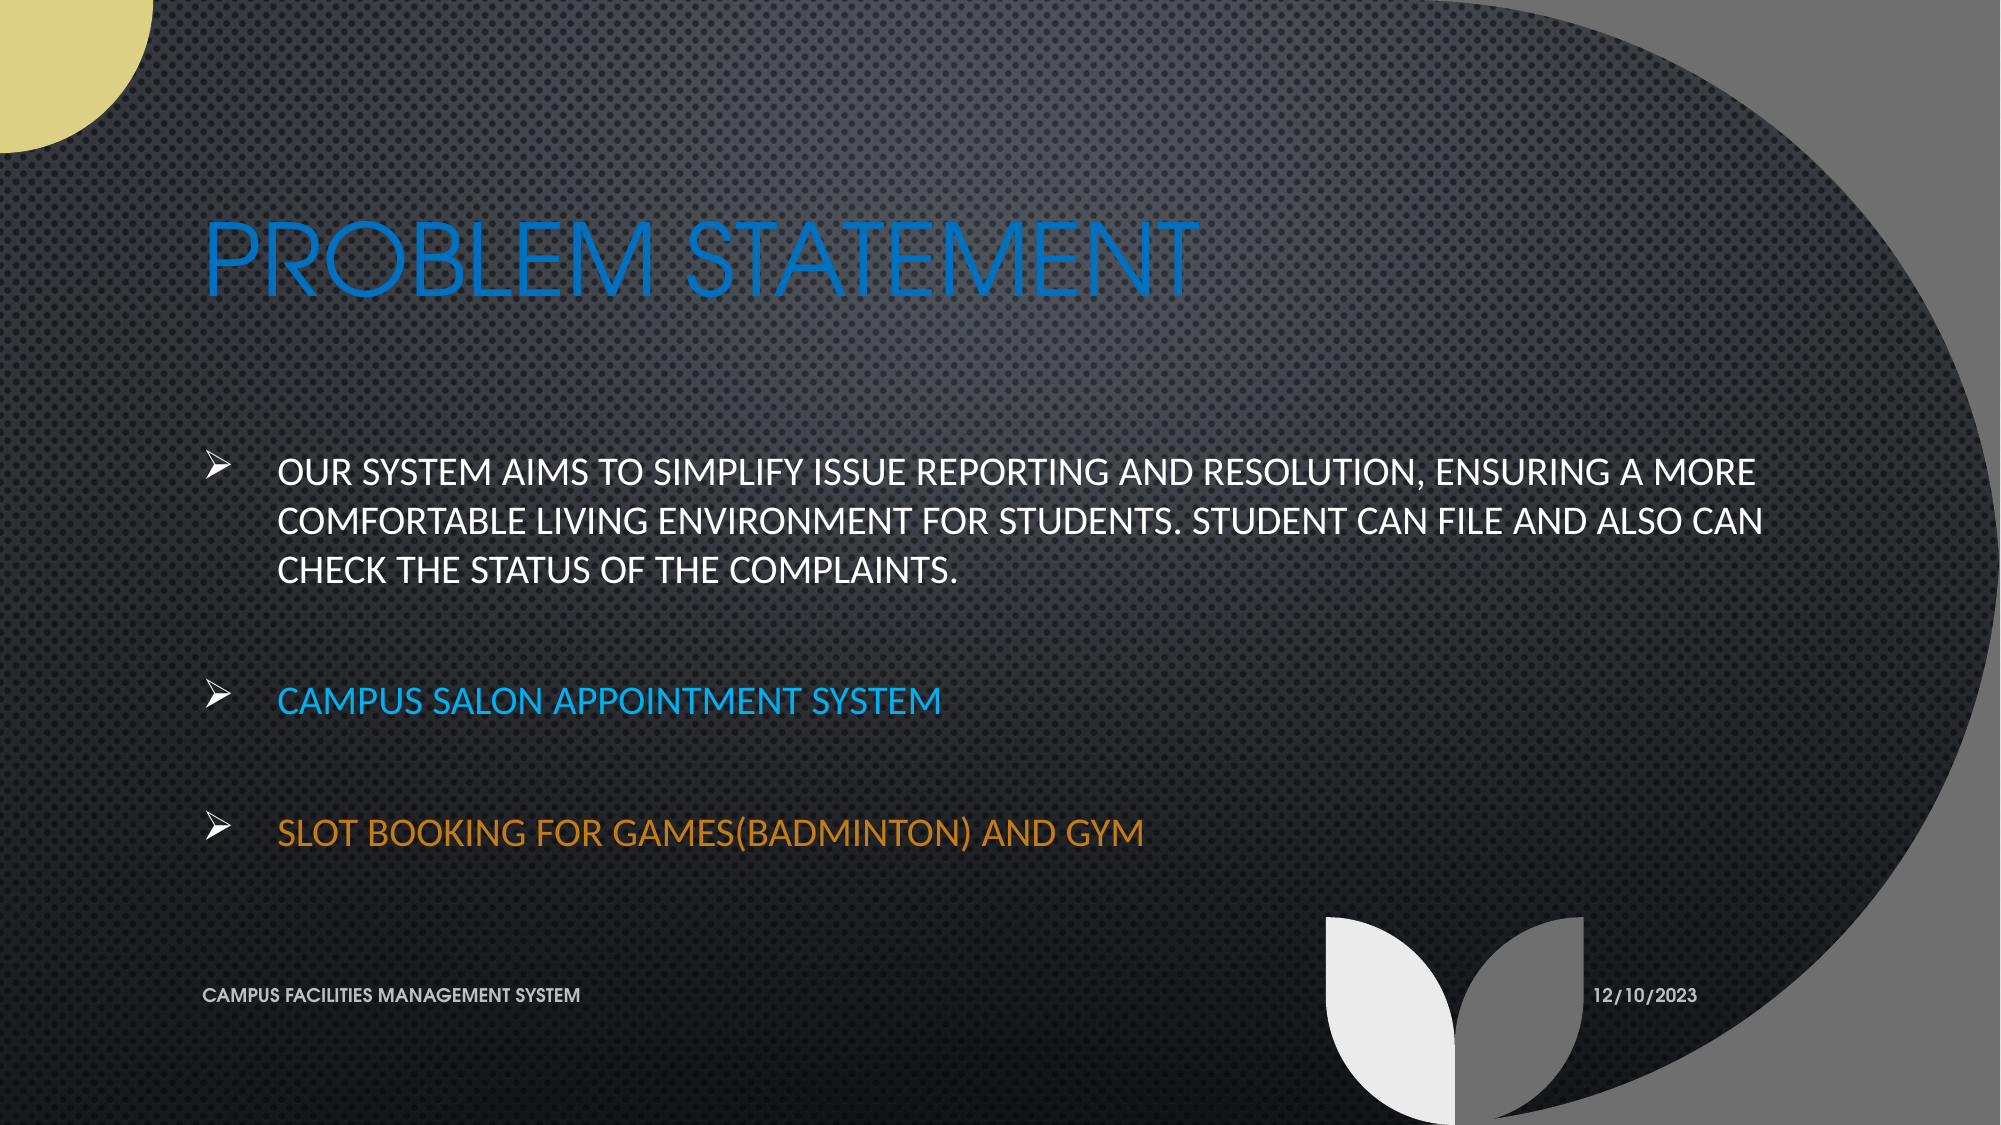

# Problem Statement
Our system aims to simplify issue reporting and resolution, ensuring a more comfortable living environment for students. Student can file and also can check the status of the complaints.

Campus Salon Appointment System

Slot Booking for Games(Badminton) and Gym

CAMPUS FACILITIES MANAGEMENT SYSTEM
12/10/2023
6